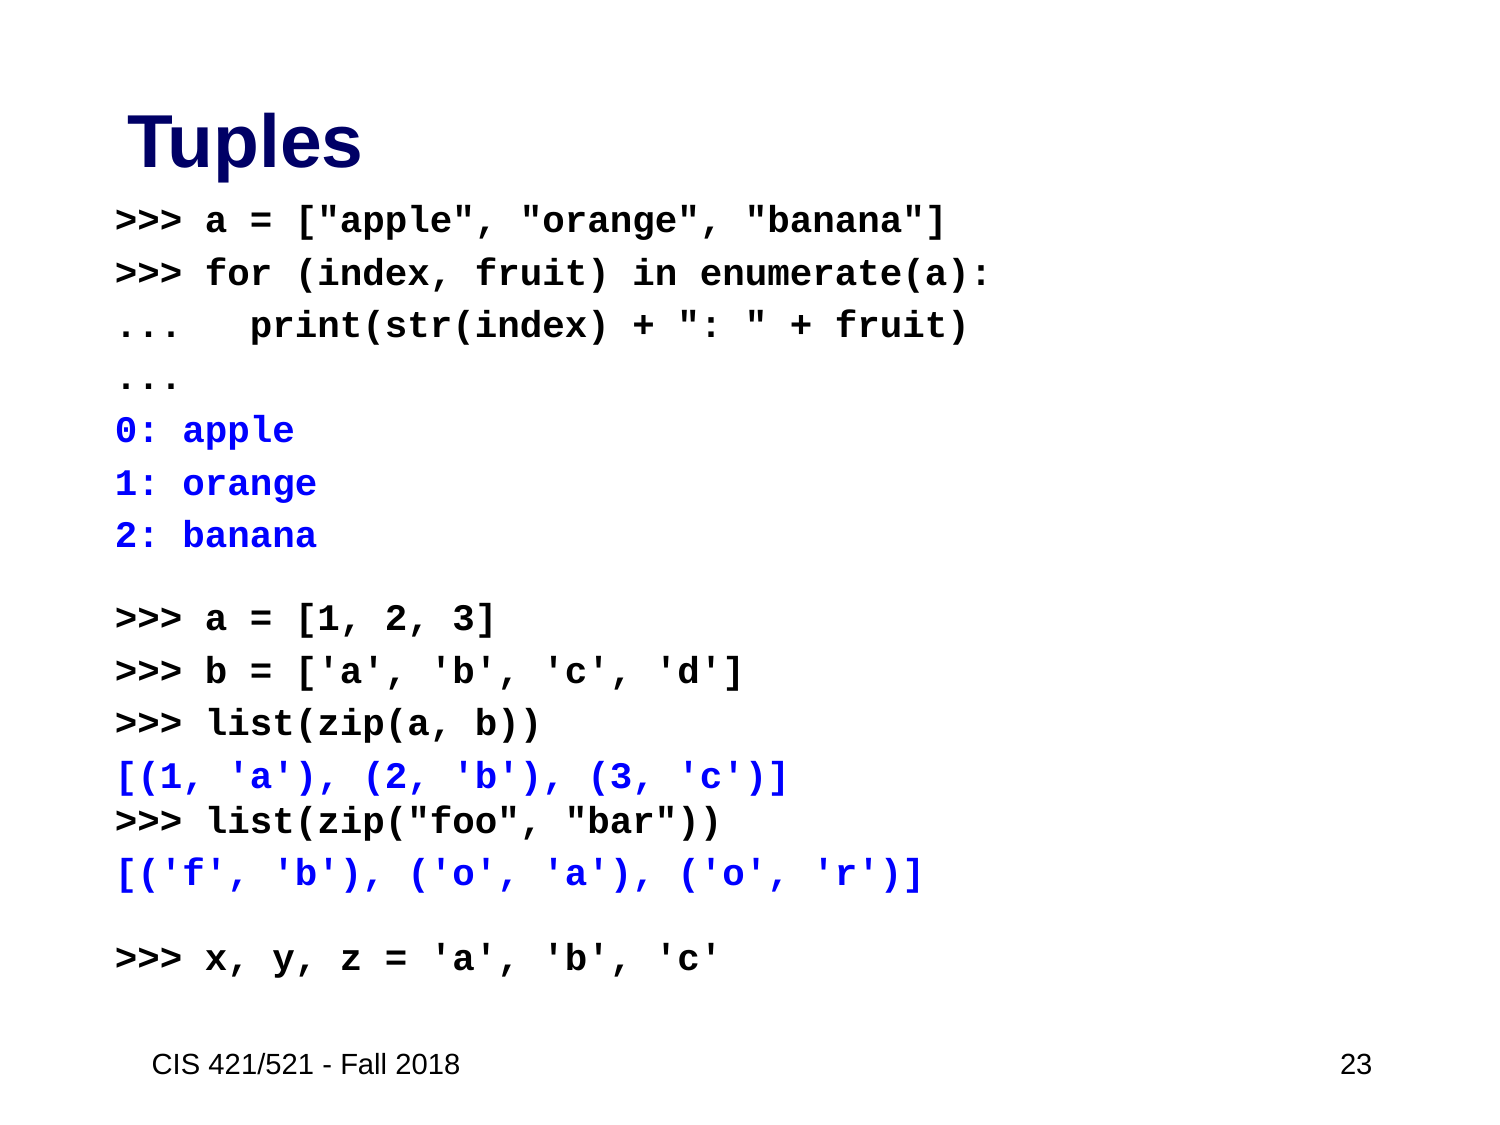

# Tuples
>>> a = ["apple", "orange", "banana"]
>>> for (index, fruit) in enumerate(a):
...   print(str(index) + ": " + fruit)
...
0: apple
1: orange
2: banana

>>> a = [1, 2, 3]
>>> b = ['a', 'b', 'c', 'd']
>>> list(zip(a, b))
[(1, 'a'), (2, 'b'), (3, 'c')]
>>> list(zip("foo", "bar"))
[('f', 'b'), ('o', 'a'), ('o', 'r')]

>>> x, y, z = 'a', 'b', 'c'
CIS 421/521 - Fall 2018
       23